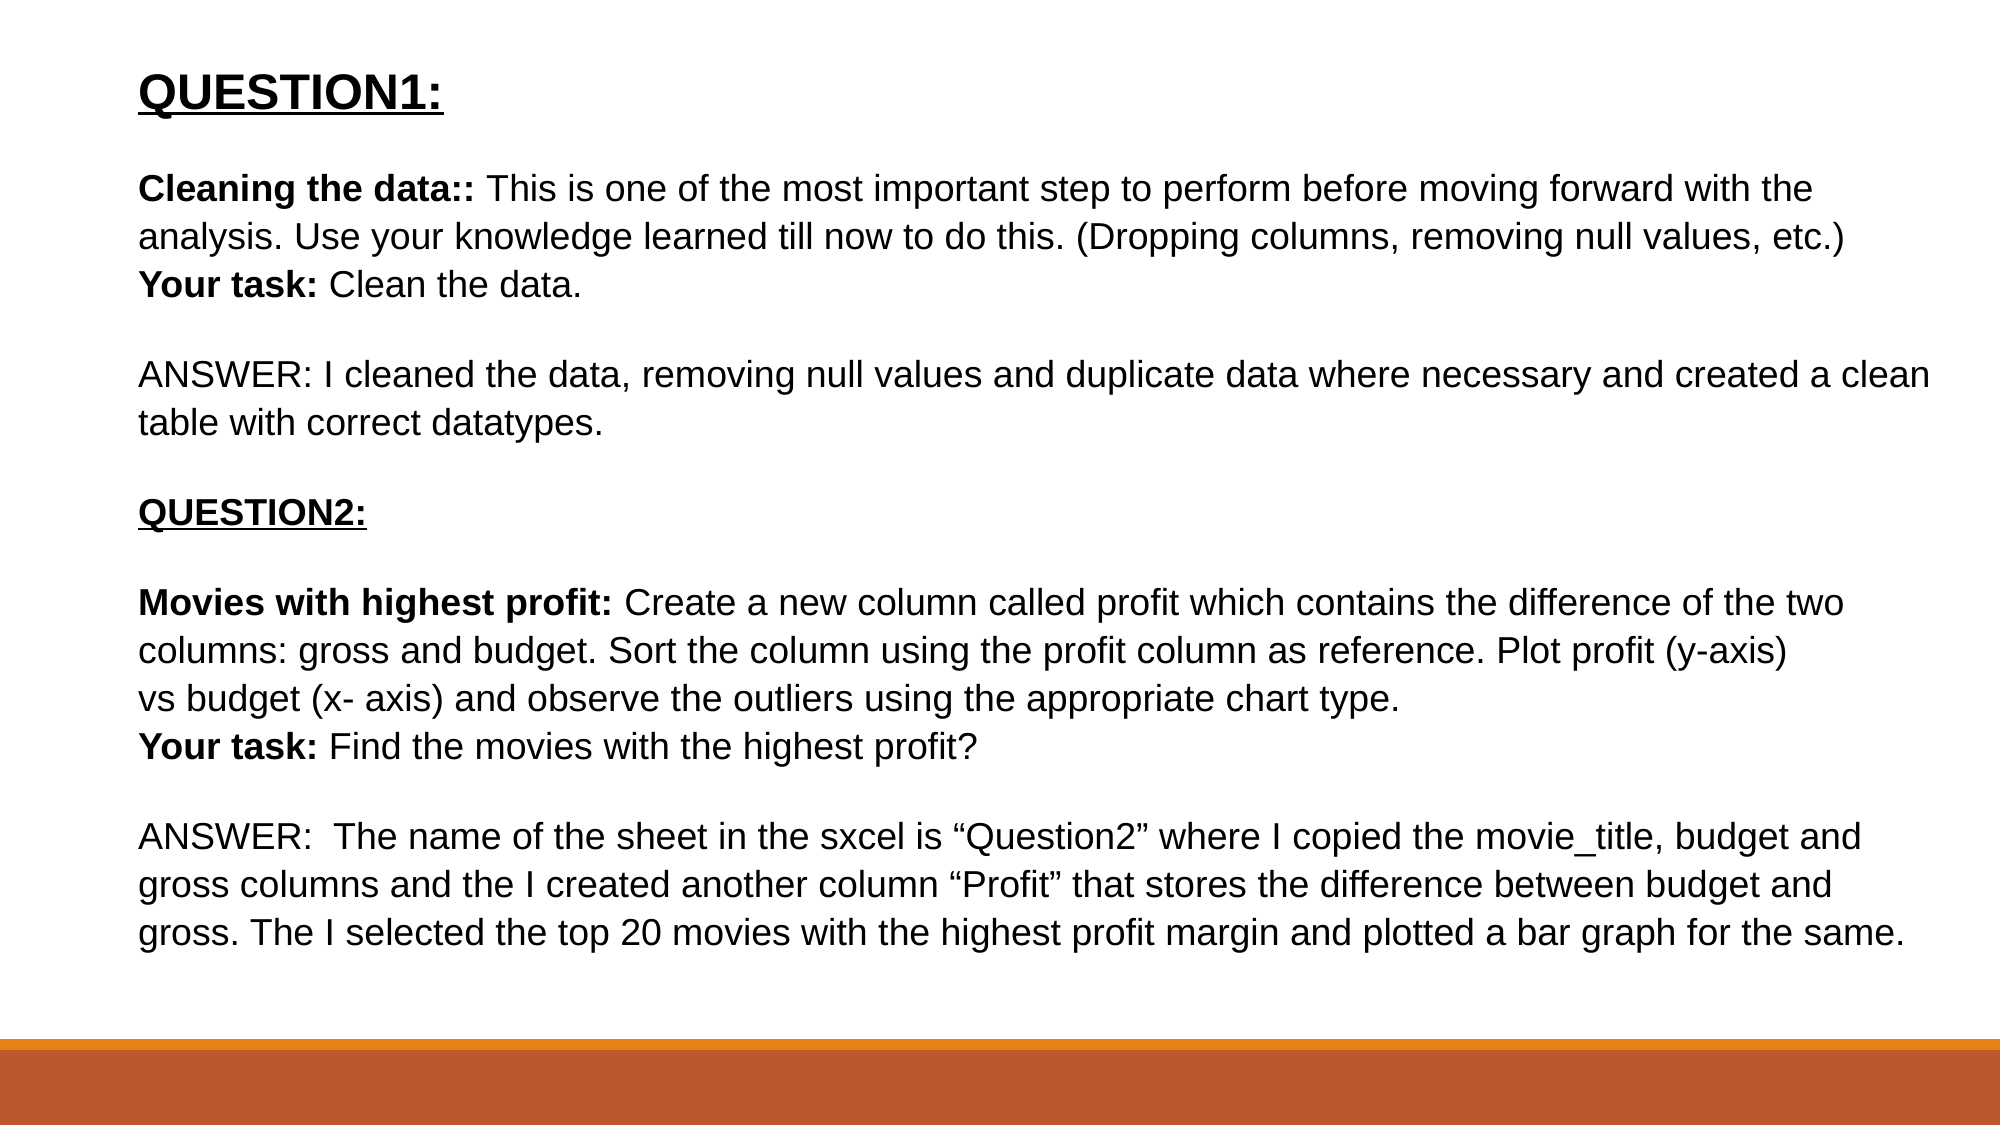

QUESTION1:
Cleaning the data:: This is one of the most important step to perform before moving forward with the analysis. Use your knowledge learned till now to do this. (Dropping columns, removing null values, etc.)
Your task: Clean the data.
ANSWER: I cleaned the data, removing null values and duplicate data where necessary and created a clean table with correct datatypes.
QUESTION2:
Movies with highest profit: Create a new column called profit which contains the difference of the two columns: gross and budget. Sort the column using the profit column as reference. Plot profit (y-axis) vs budget (x- axis) and observe the outliers using the appropriate chart type.
Your task: Find the movies with the highest profit?
ANSWER:  The name of the sheet in the sxcel is “Question2” where I copied the movie_title, budget and gross columns and the I created another column “Profit” that stores the difference between budget and gross. The I selected the top 20 movies with the highest profit margin and plotted a bar graph for the same.